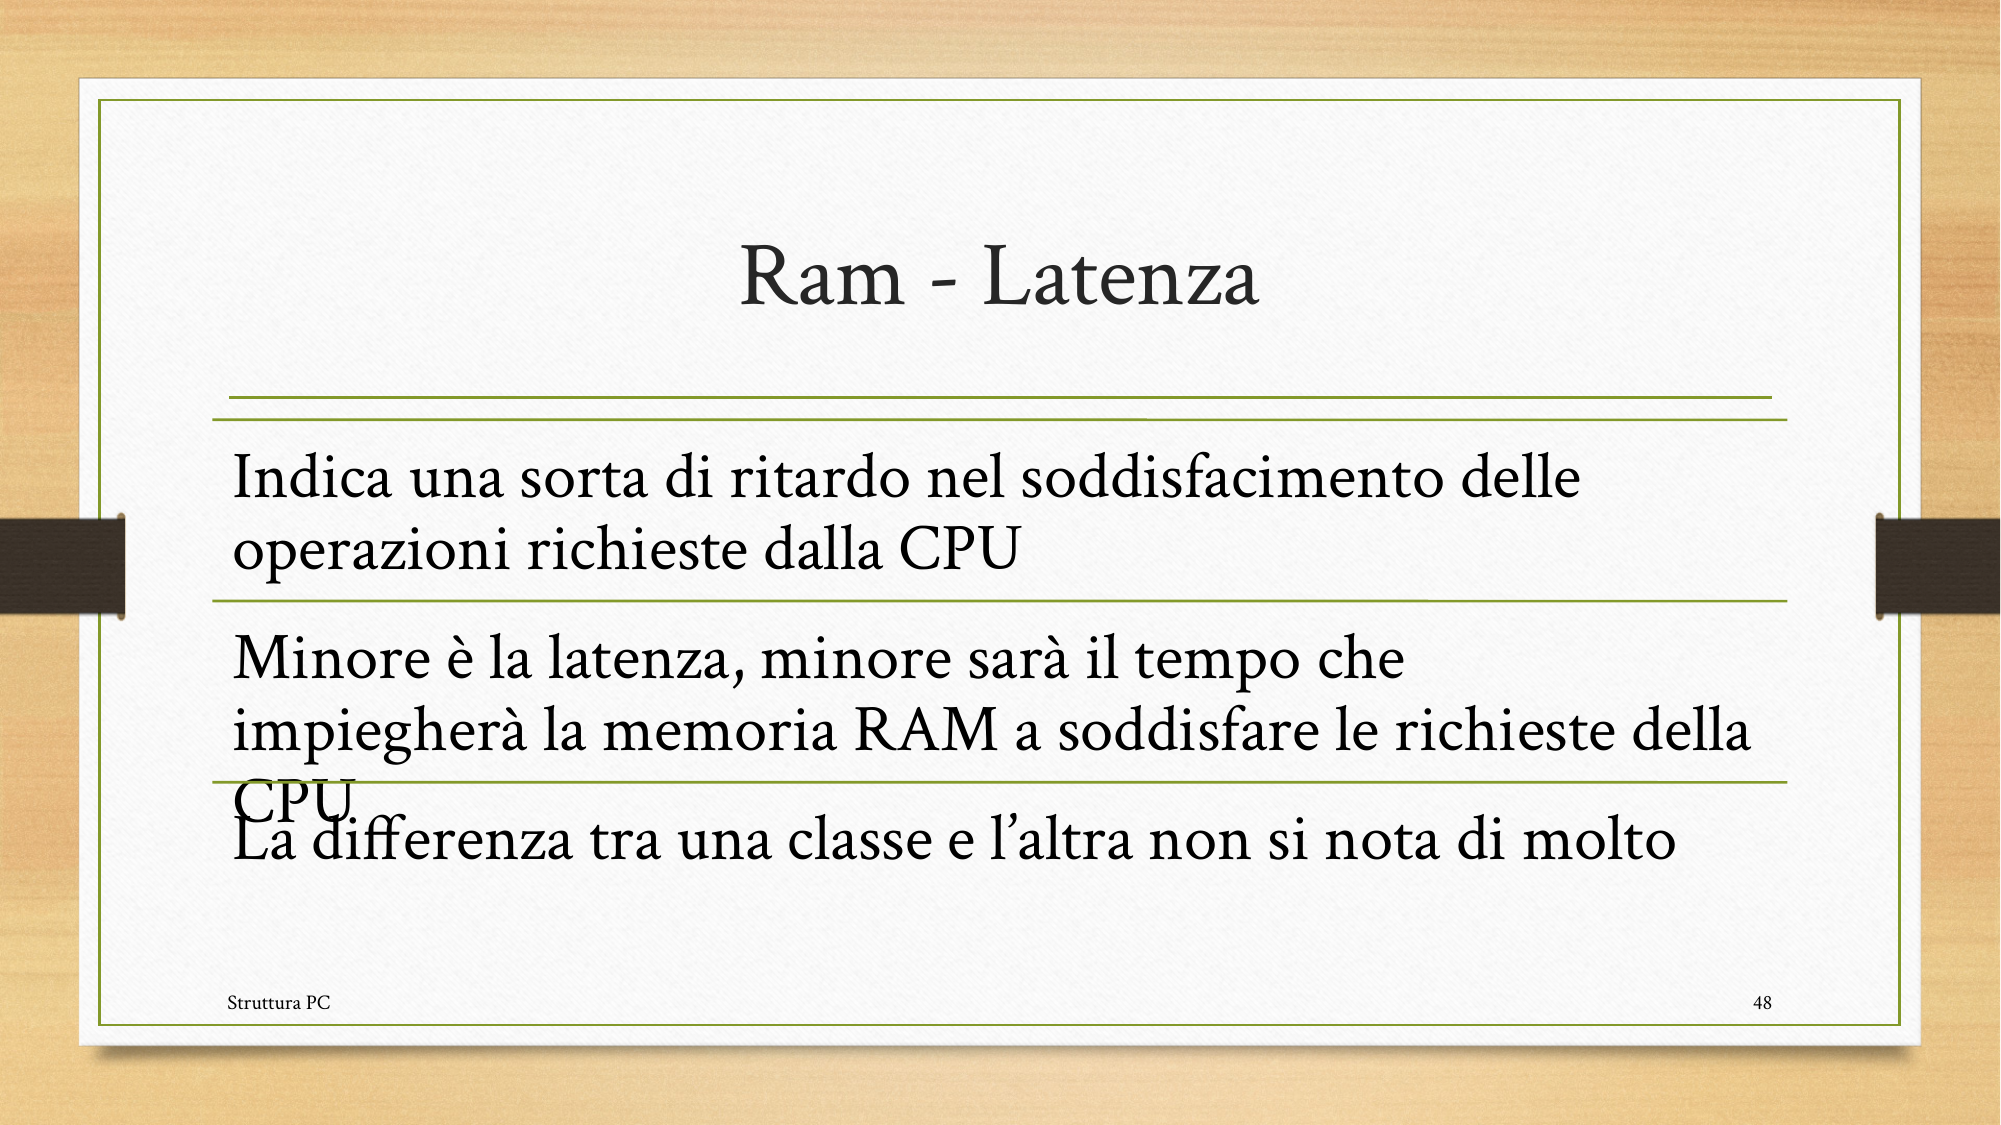

# Ram - Latenza
Indica una sorta di ritardo nel soddisfacimento delle operazioni richieste dalla CPU
Minore è la latenza, minore sarà il tempo che impiegherà la memoria RAM a soddisfare le richieste della CPU
La differenza tra una classe e l’altra non si nota di molto
Struttura PC
48